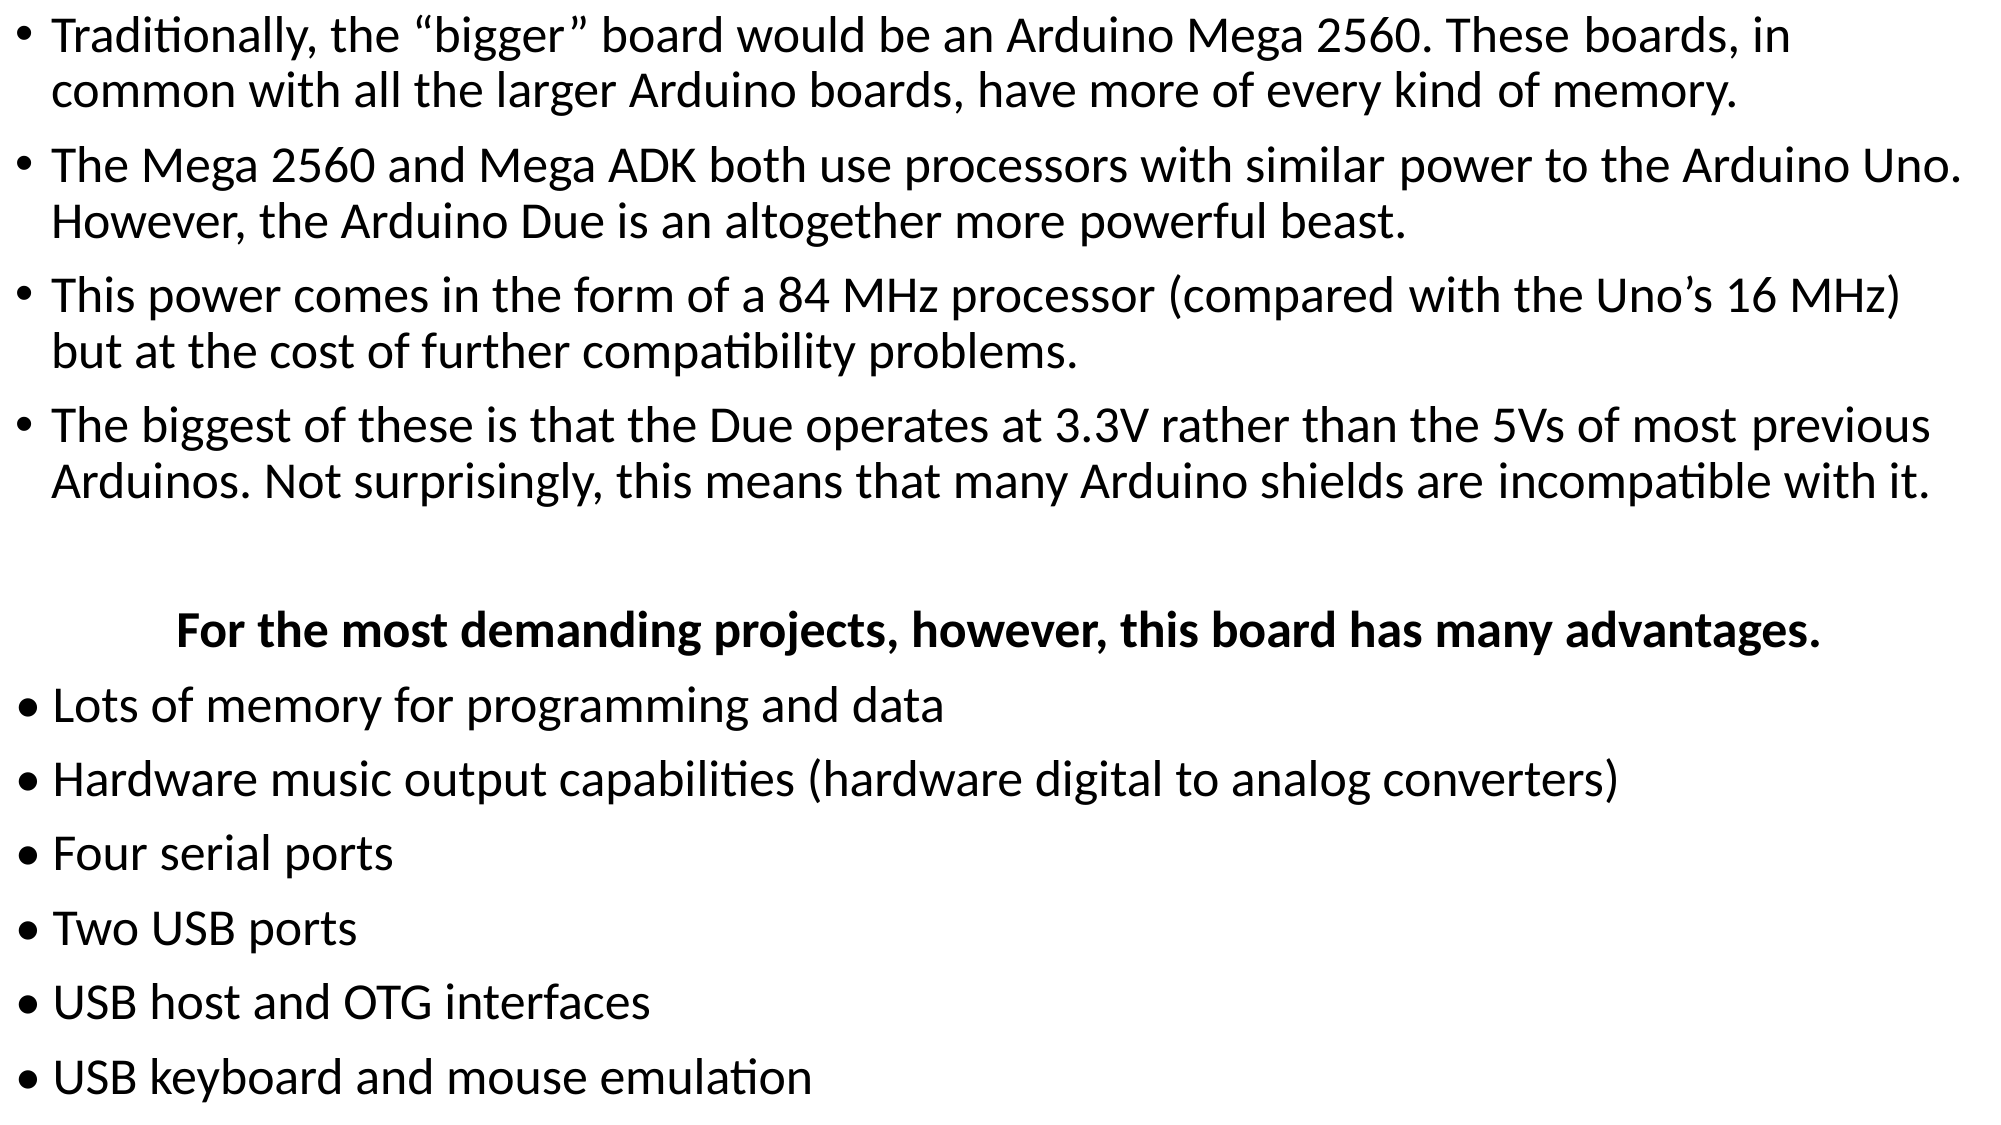

Traditionally, the “bigger” board would be an Arduino Mega 2560. These boards, in common with all the larger Arduino boards, have more of every kind of memory.
The Mega 2560 and Mega ADK both use processors with similar power to the Arduino Uno. However, the Arduino Due is an altogether more powerful beast.
This power comes in the form of a 84 MHz processor (compared with the Uno’s 16 MHz) but at the cost of further compatibility problems.
The biggest of these is that the Due operates at 3.3V rather than the 5Vs of most previous Arduinos. Not surprisingly, this means that many Arduino shields are incompatible with it.

For the most demanding projects, however, this board has many advantages.
• Lots of memory for programming and data
• Hardware music output capabilities (hardware digital to analog converters)
• Four serial ports
• Two USB ports
• USB host and OTG interfaces
• USB keyboard and mouse emulation